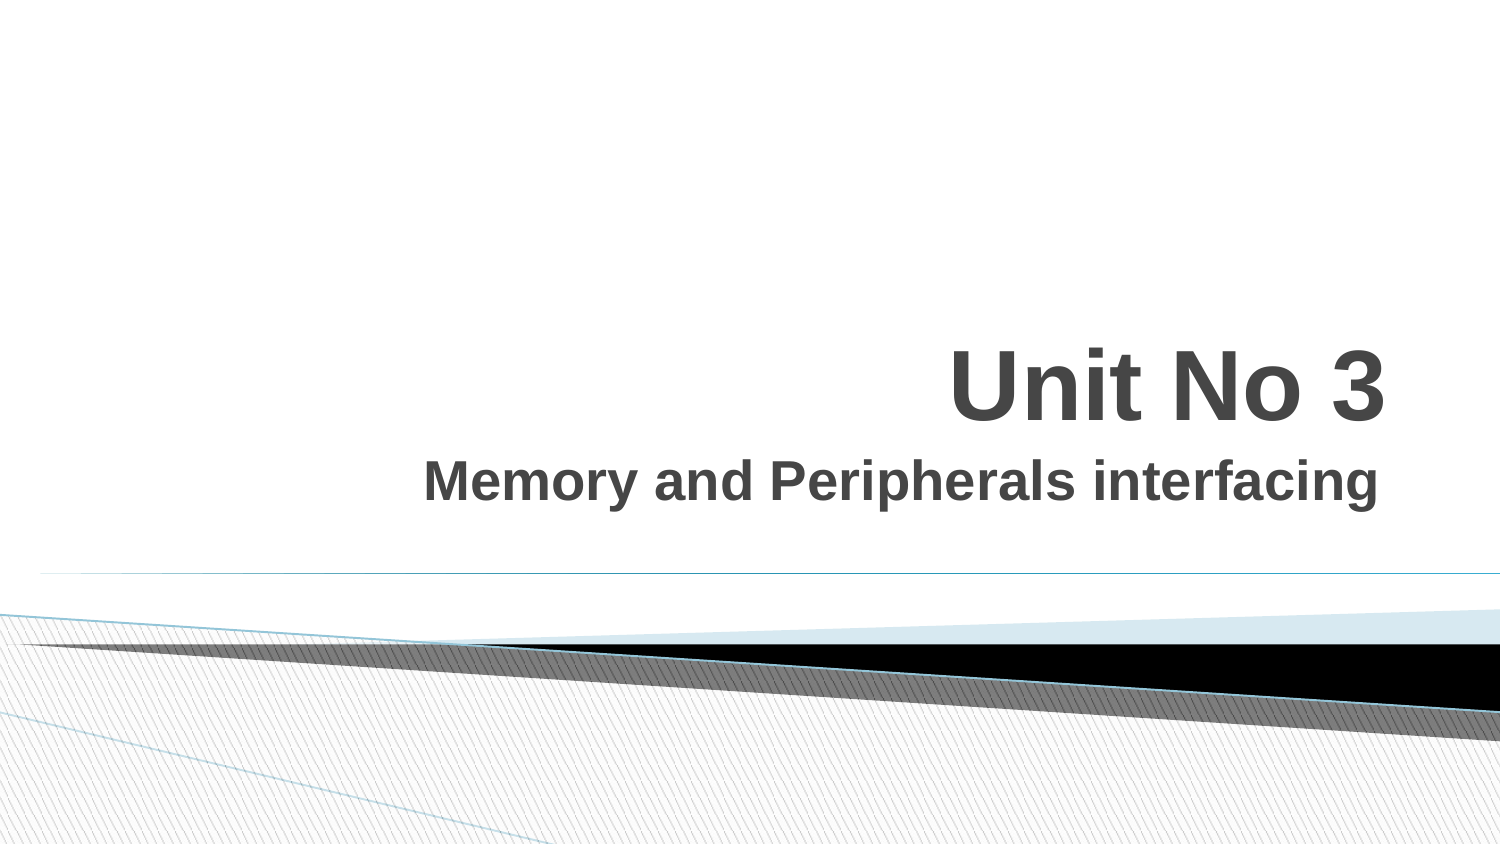

# Unit No 3
Memory and Peripherals interfacing